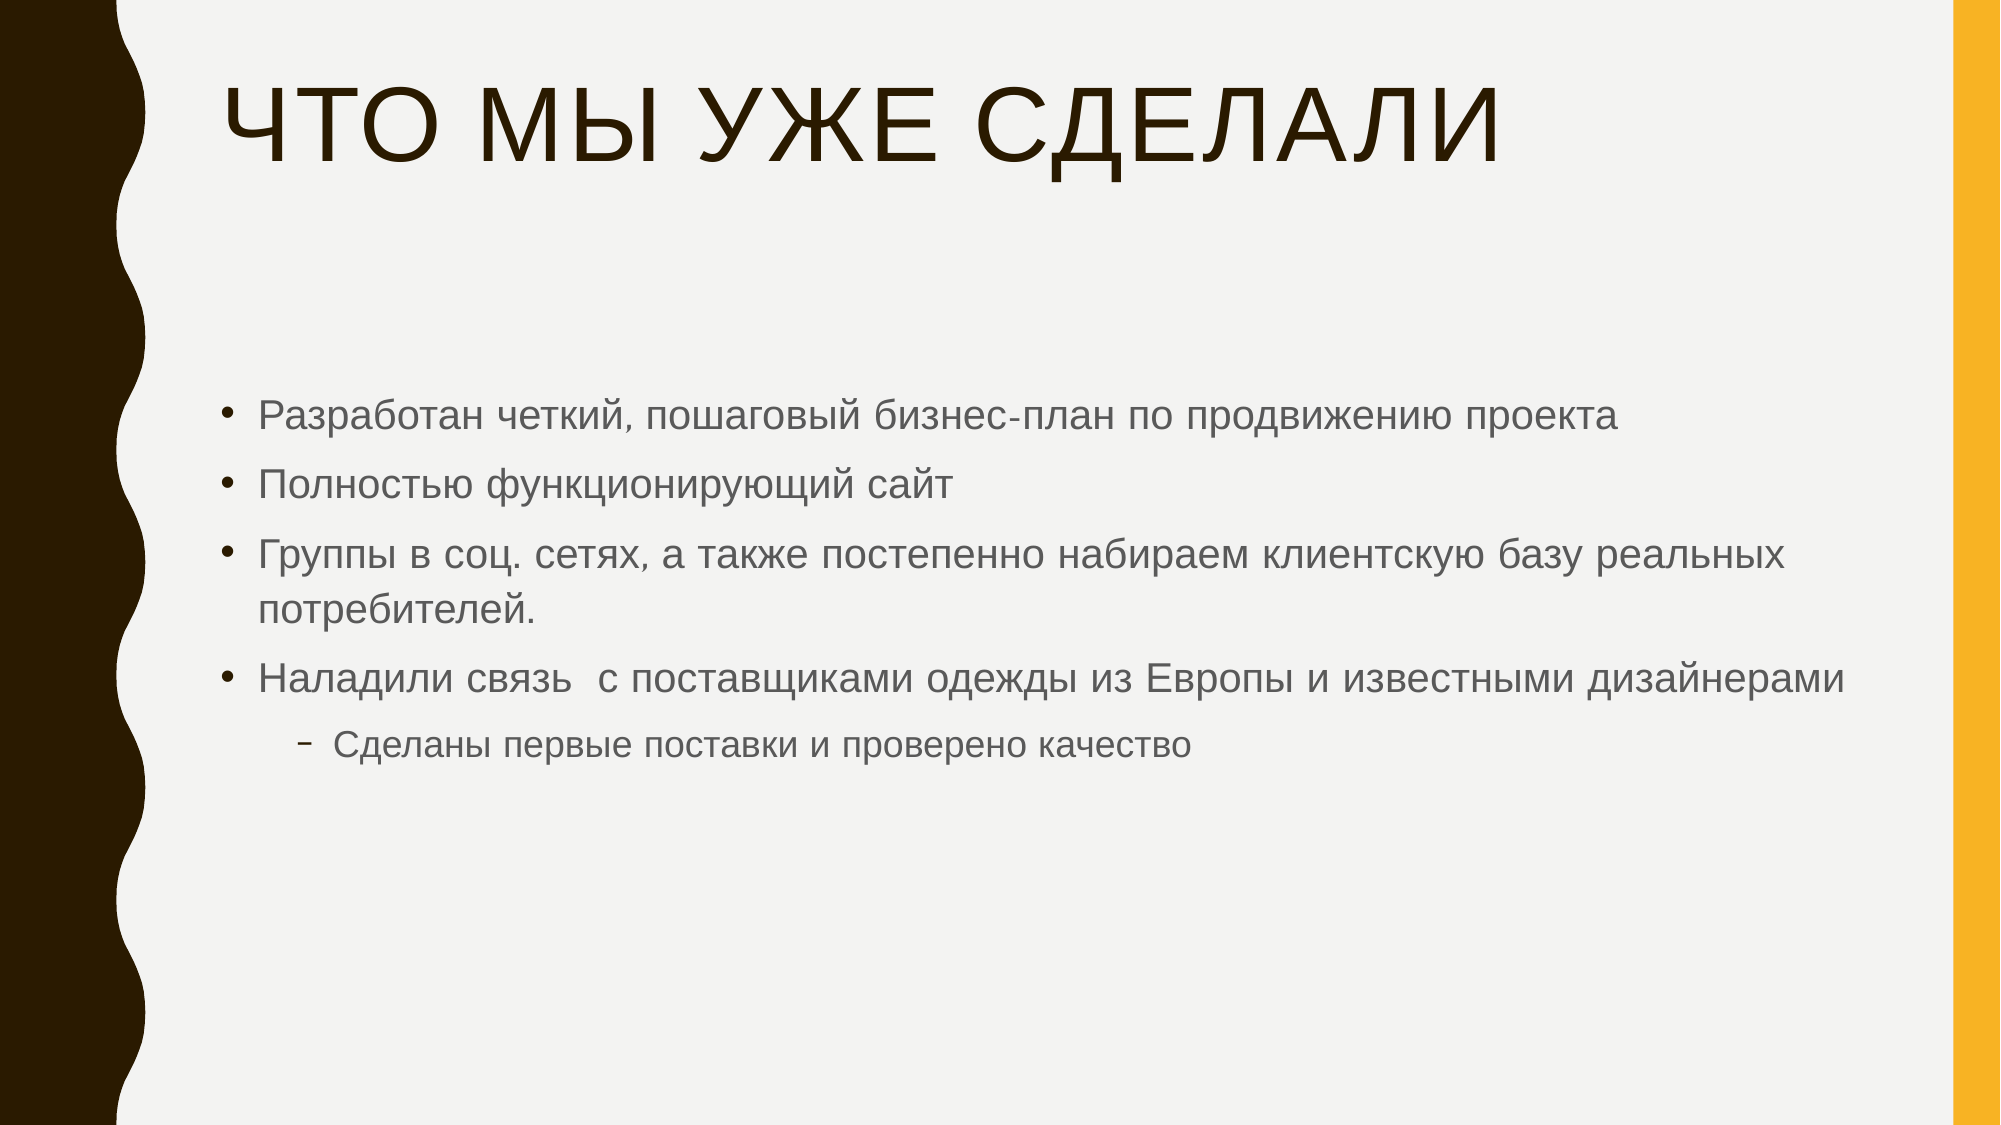

# Что мы уже сделали
Разработан четкий, пошаговый бизнес-план по продвижению проекта
Полностью функционирующий сайт
Группы в соц. сетях, а также постепенно набираем клиентскую базу реальных потребителей.
Наладили связь  с поставщиками одежды из Европы и известными дизайнерами
Сделаны первые поставки и проверено качество